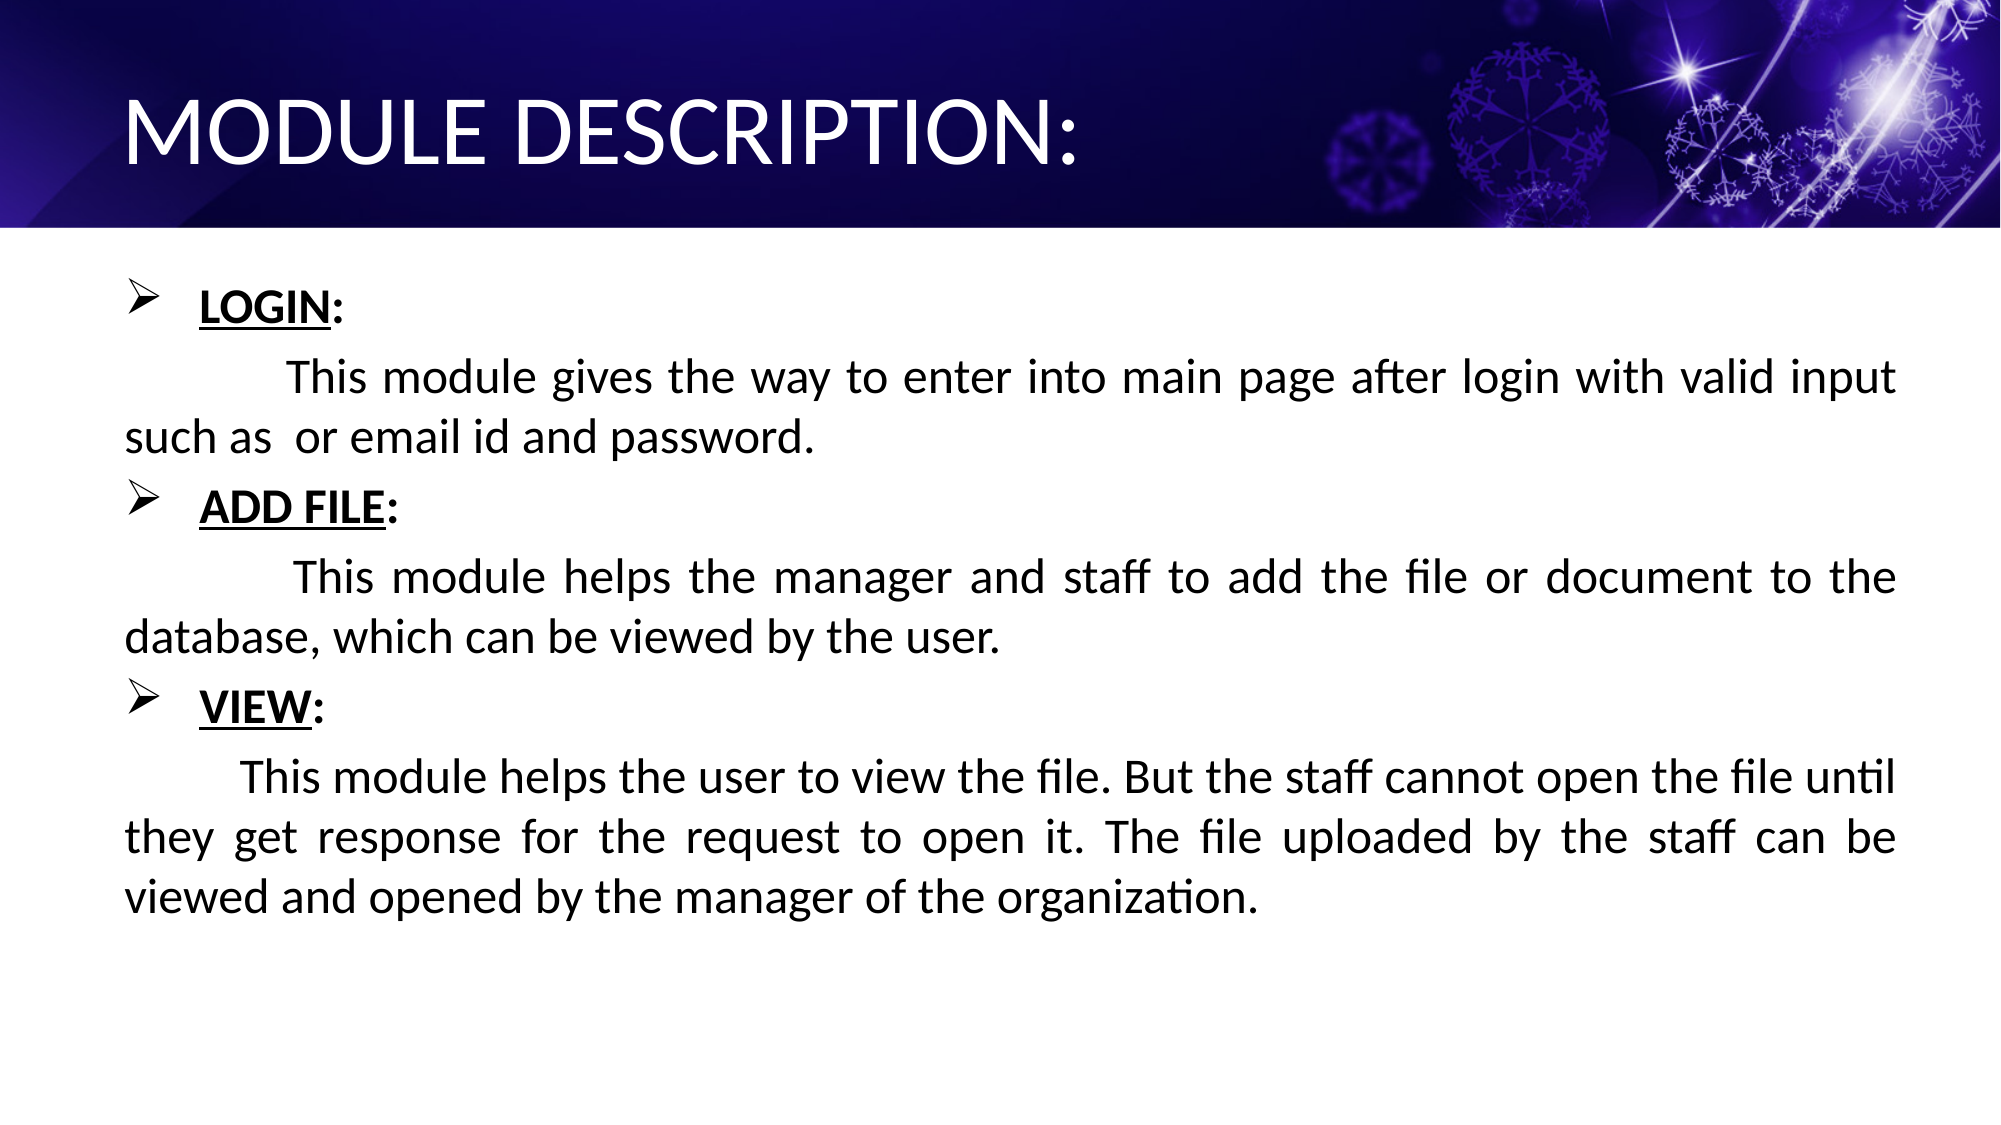

# MODULE DESCRIPTION:
LOGIN:
           This module gives the way to enter into main page after login with valid input such as  or email id and password.
ADD FILE:
          This module helps the manager and staff to add the file or document to the database, which can be viewed by the user.
VIEW:
          This module helps the user to view the file. But the staff cannot open the file until they get response for the request to open it. The file uploaded by the staff can be viewed and opened by the manager of the organization.